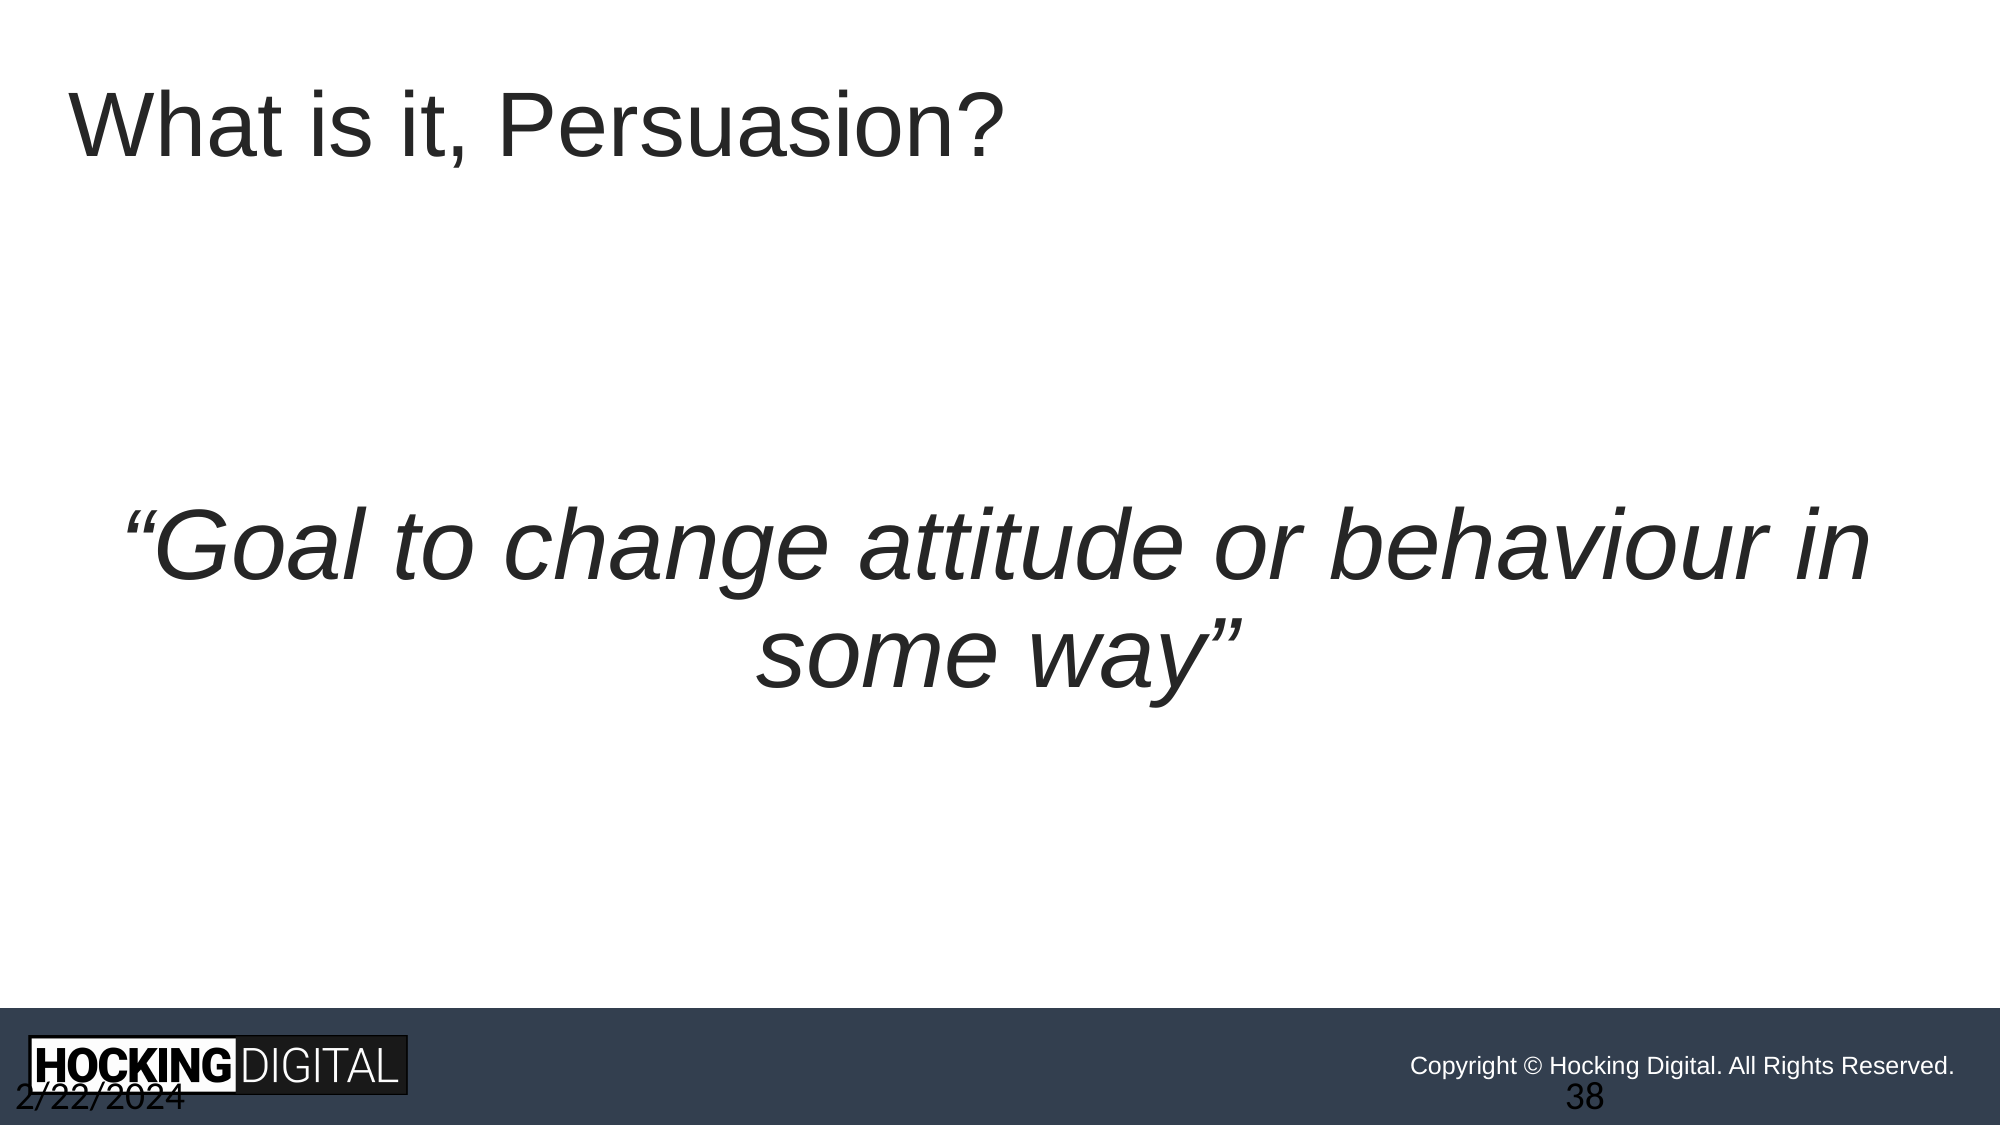

# What is it, Persuasion?
“Goal to change attitude or behaviour in some way”
2/22/2024
38